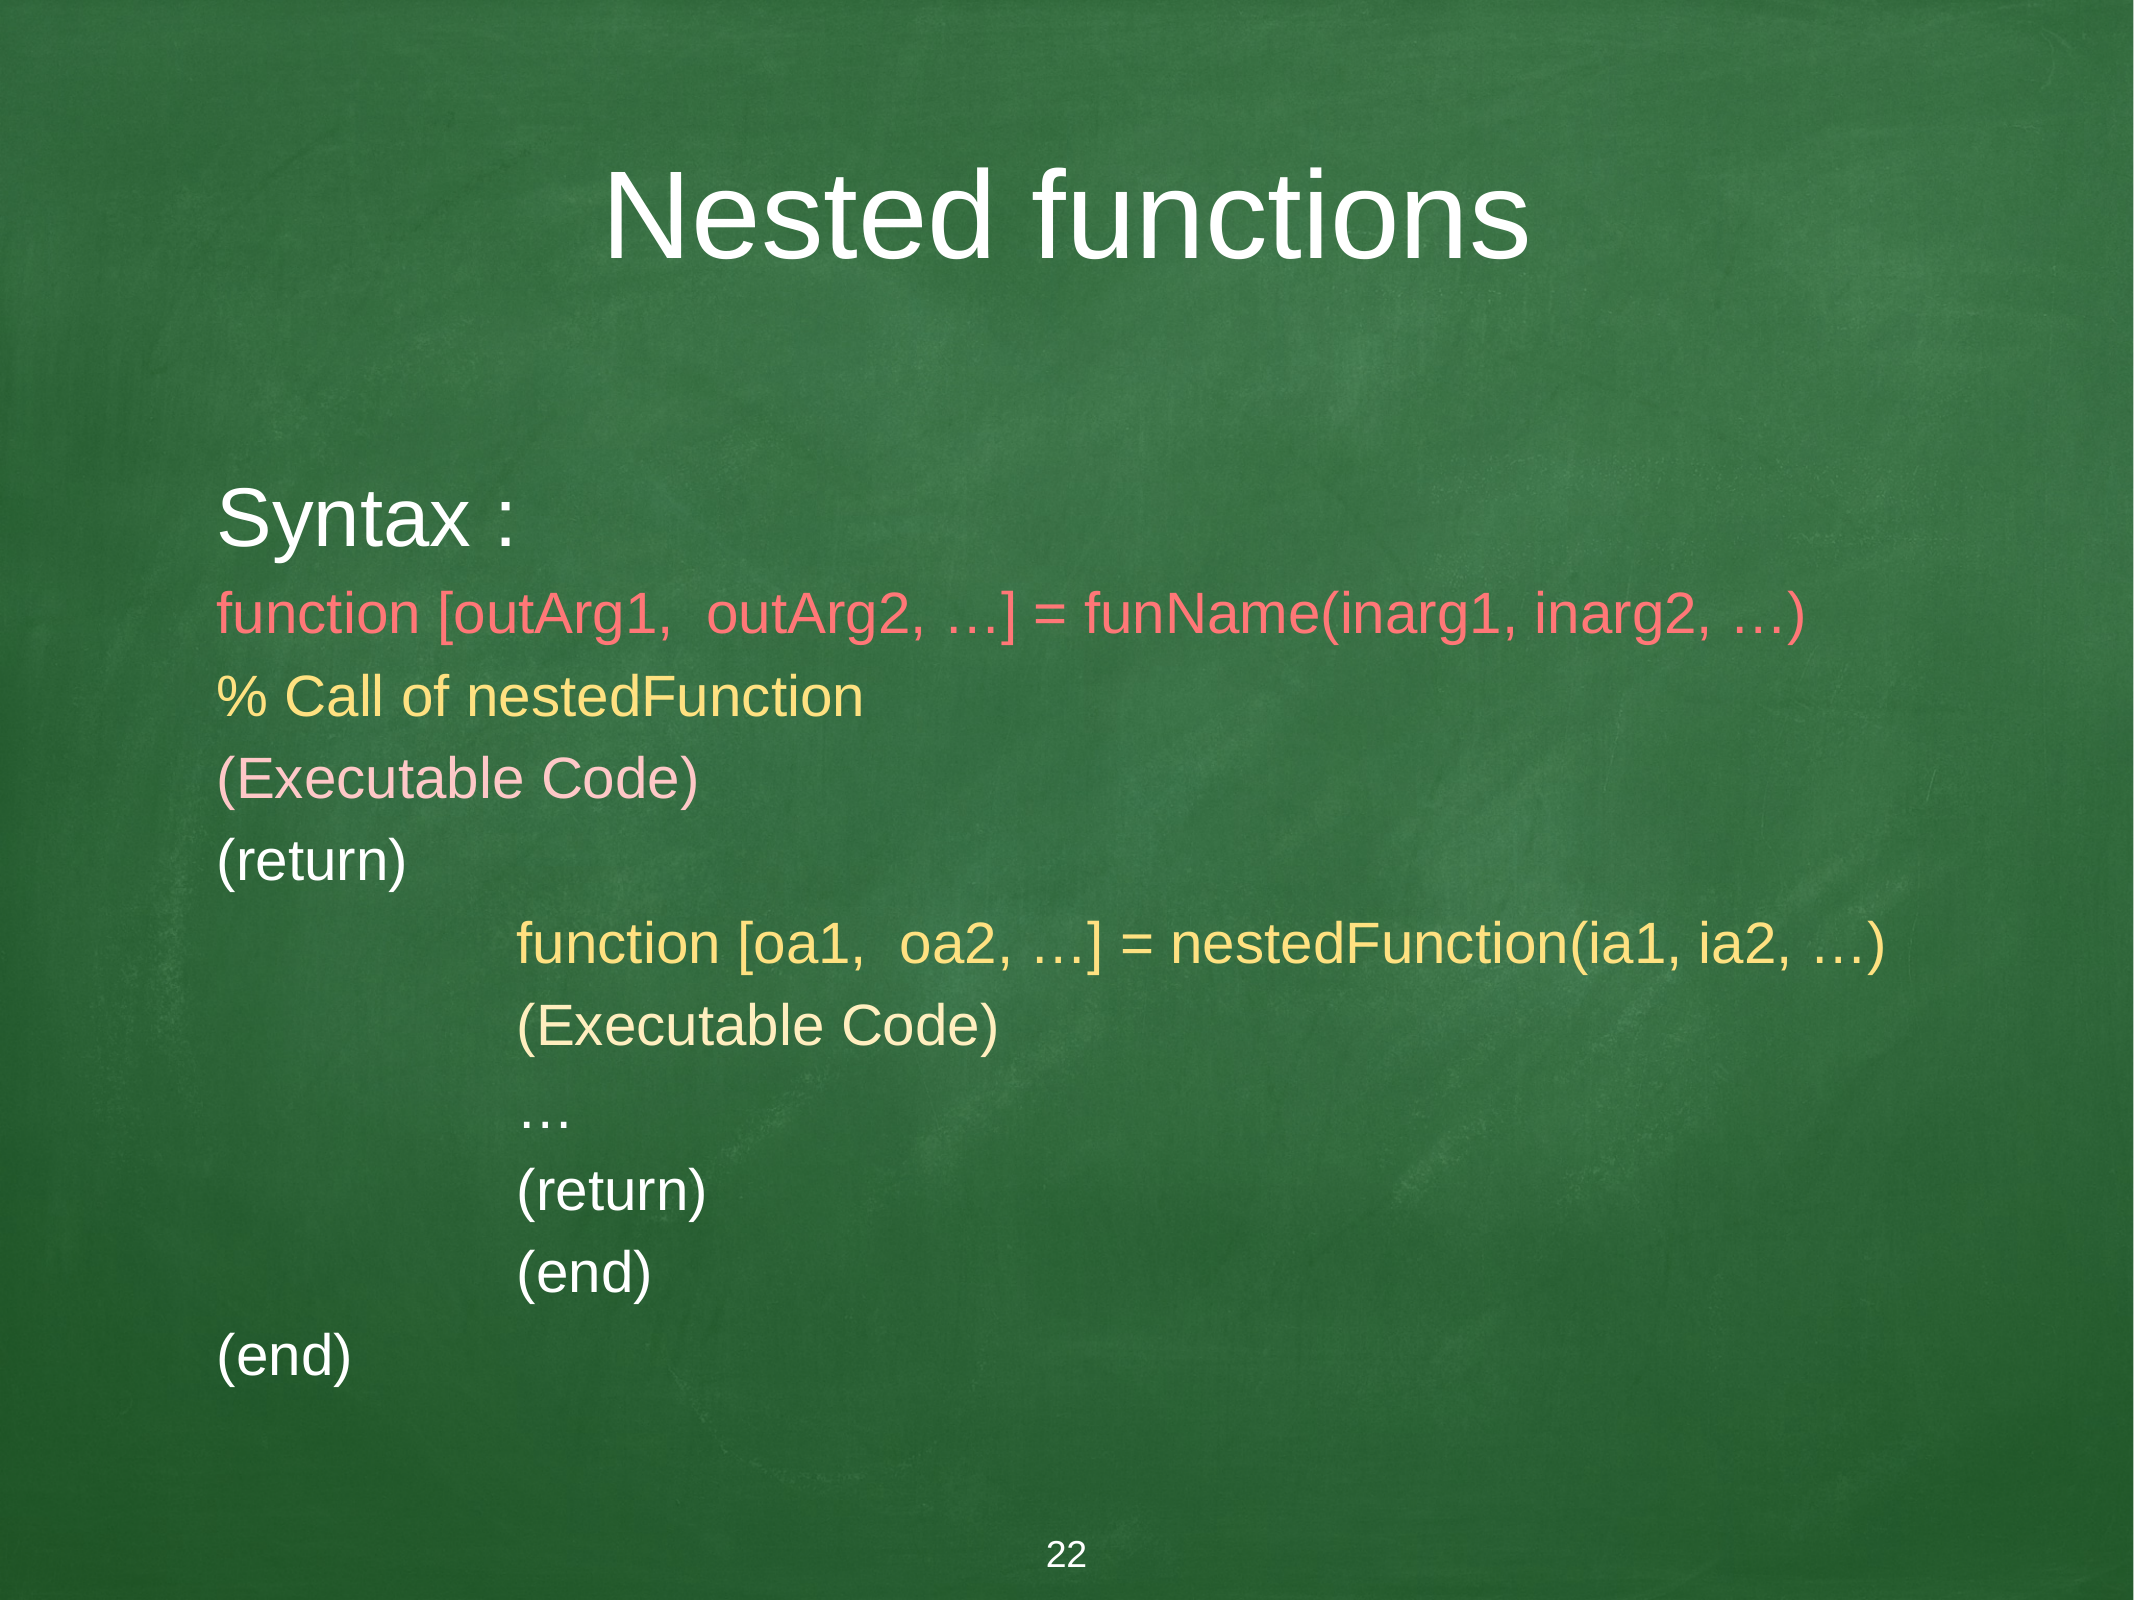

# Nested functions
Syntax :
function [outArg1,  outArg2, …] = funName(inarg1, inarg2, …)
% Call of nestedFunction
(Executable Code)
(return)
		function [oa1,  oa2, …] = nestedFunction(ia1, ia2, …)
		(Executable Code)
		…
		(return)
		(end)
(end)
22